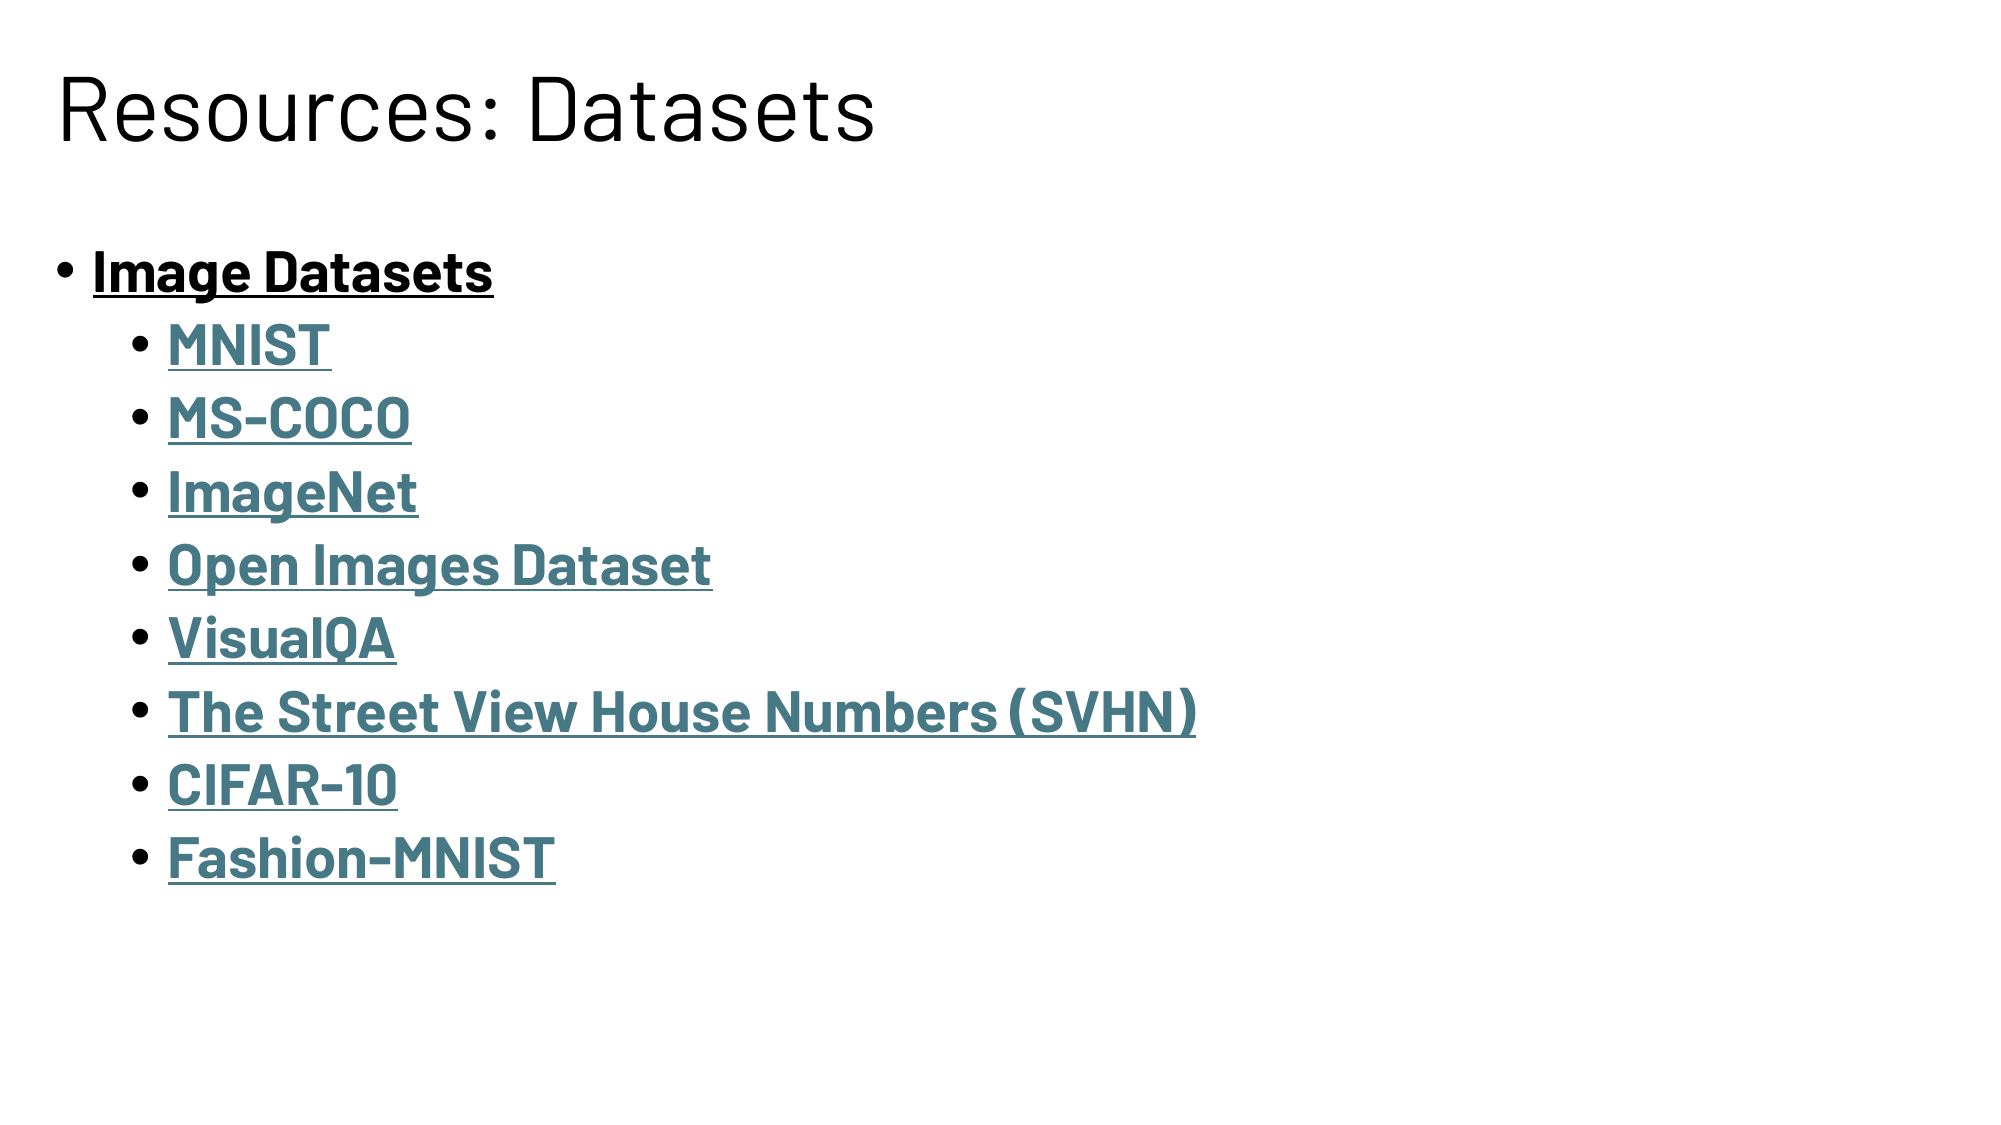

# Resources: Datasets
Image Datasets
MNIST
MS-COCO
ImageNet
Open Images Dataset
VisualQA
The Street View House Numbers (SVHN)
CIFAR-10
Fashion-MNIST